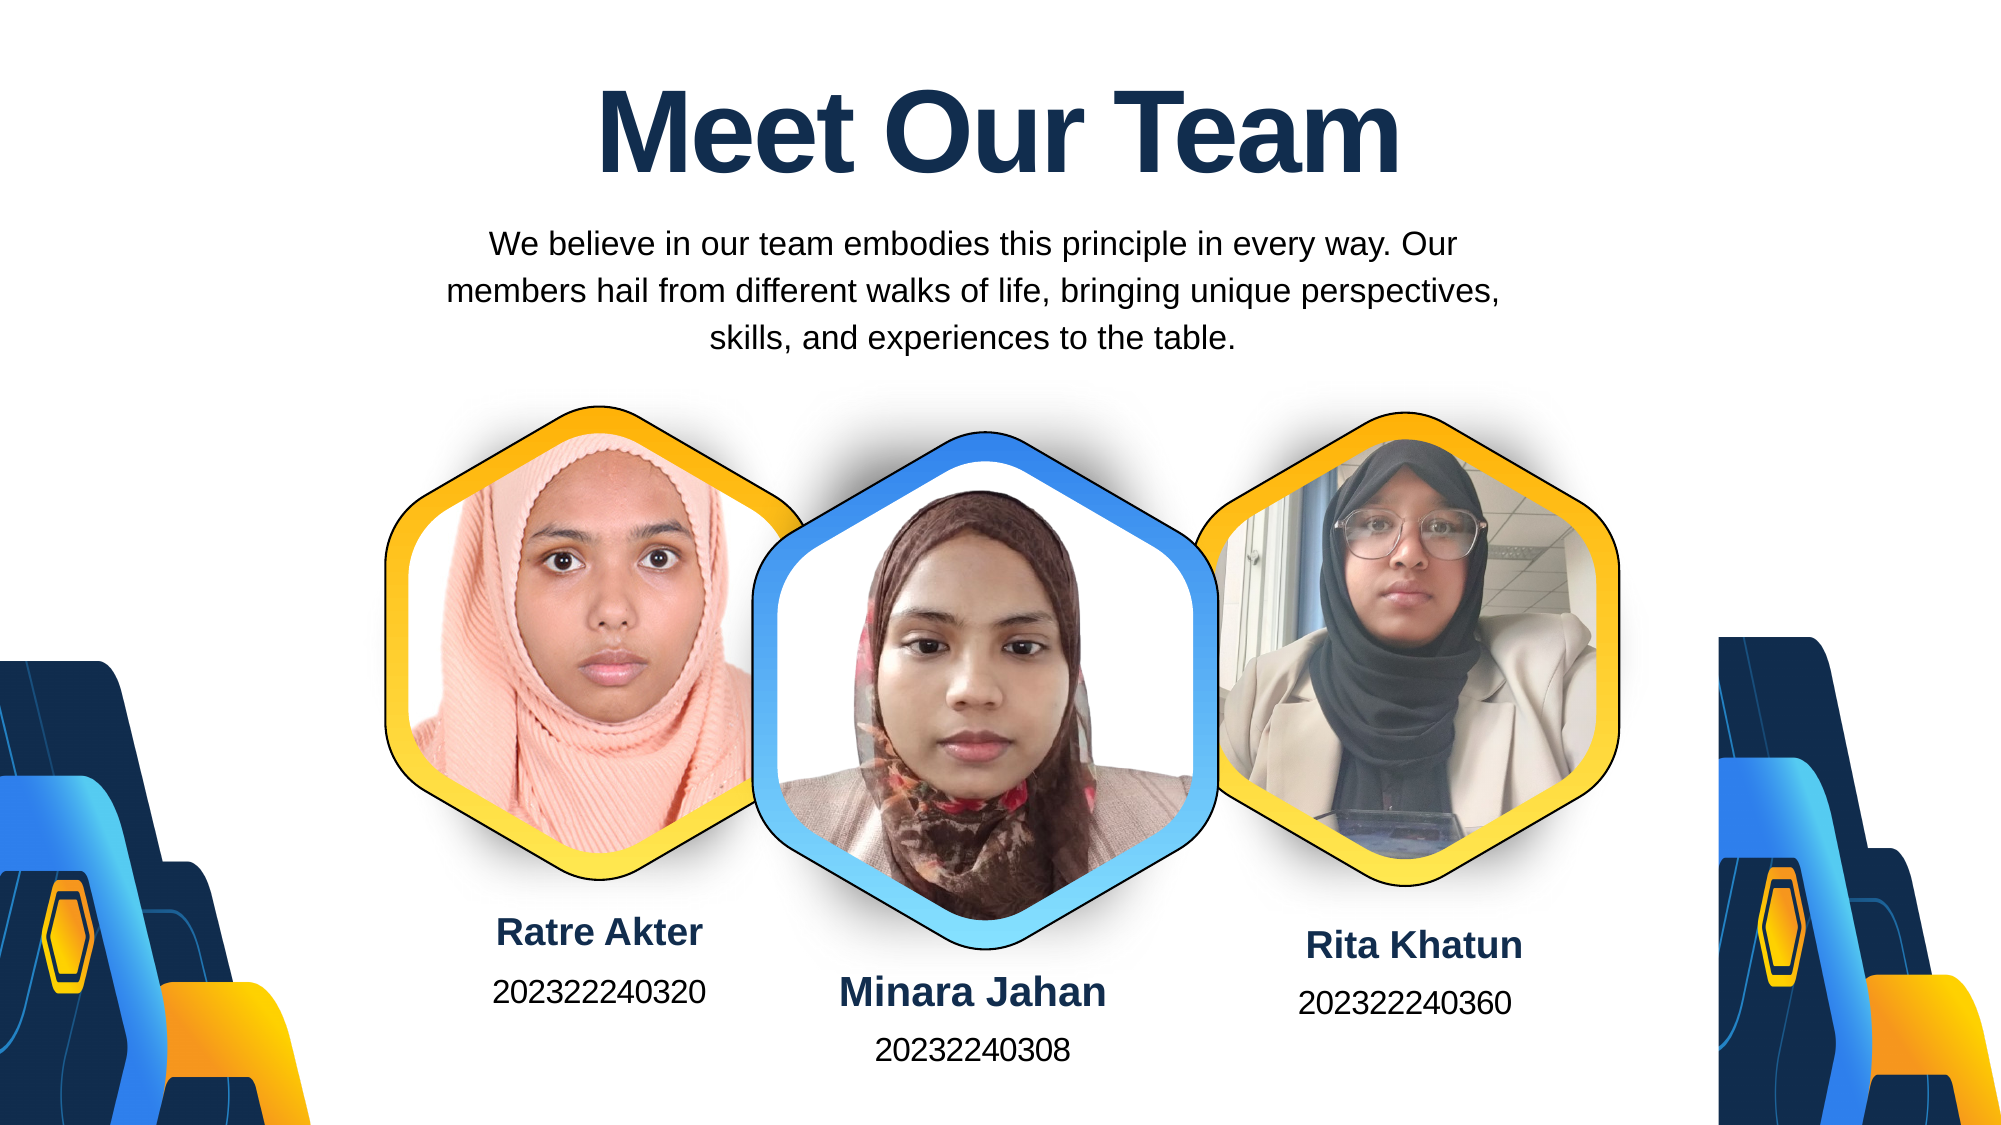

Meet Our Team
We believe in our team embodies this principle in every way. Our members hail from different walks of life, bringing unique perspectives, skills, and experiences to the table.

Ratre Akter
Rita Khatun
202322240320
Minara Jahan
202322240360
20232240308